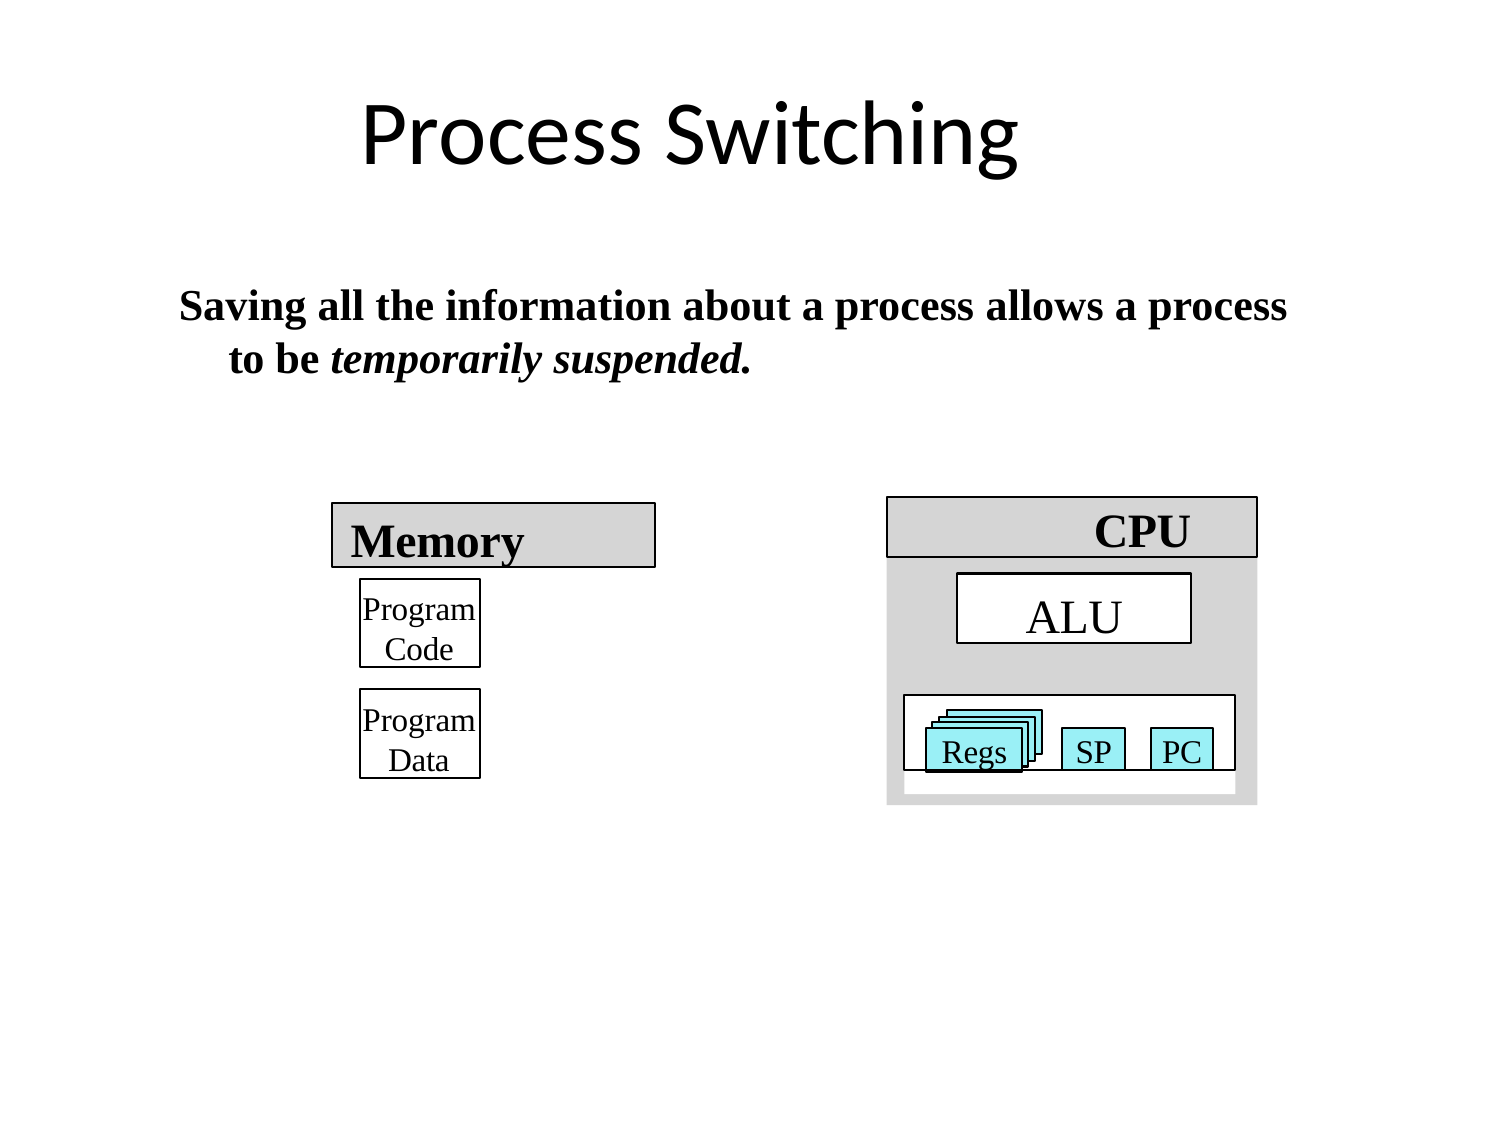

# Process Switching
Saving all the information about a process allows a process to be temporarily suspended.
CPU

Memory
ALU
Program Code
Program Data
Regs

SP
PC